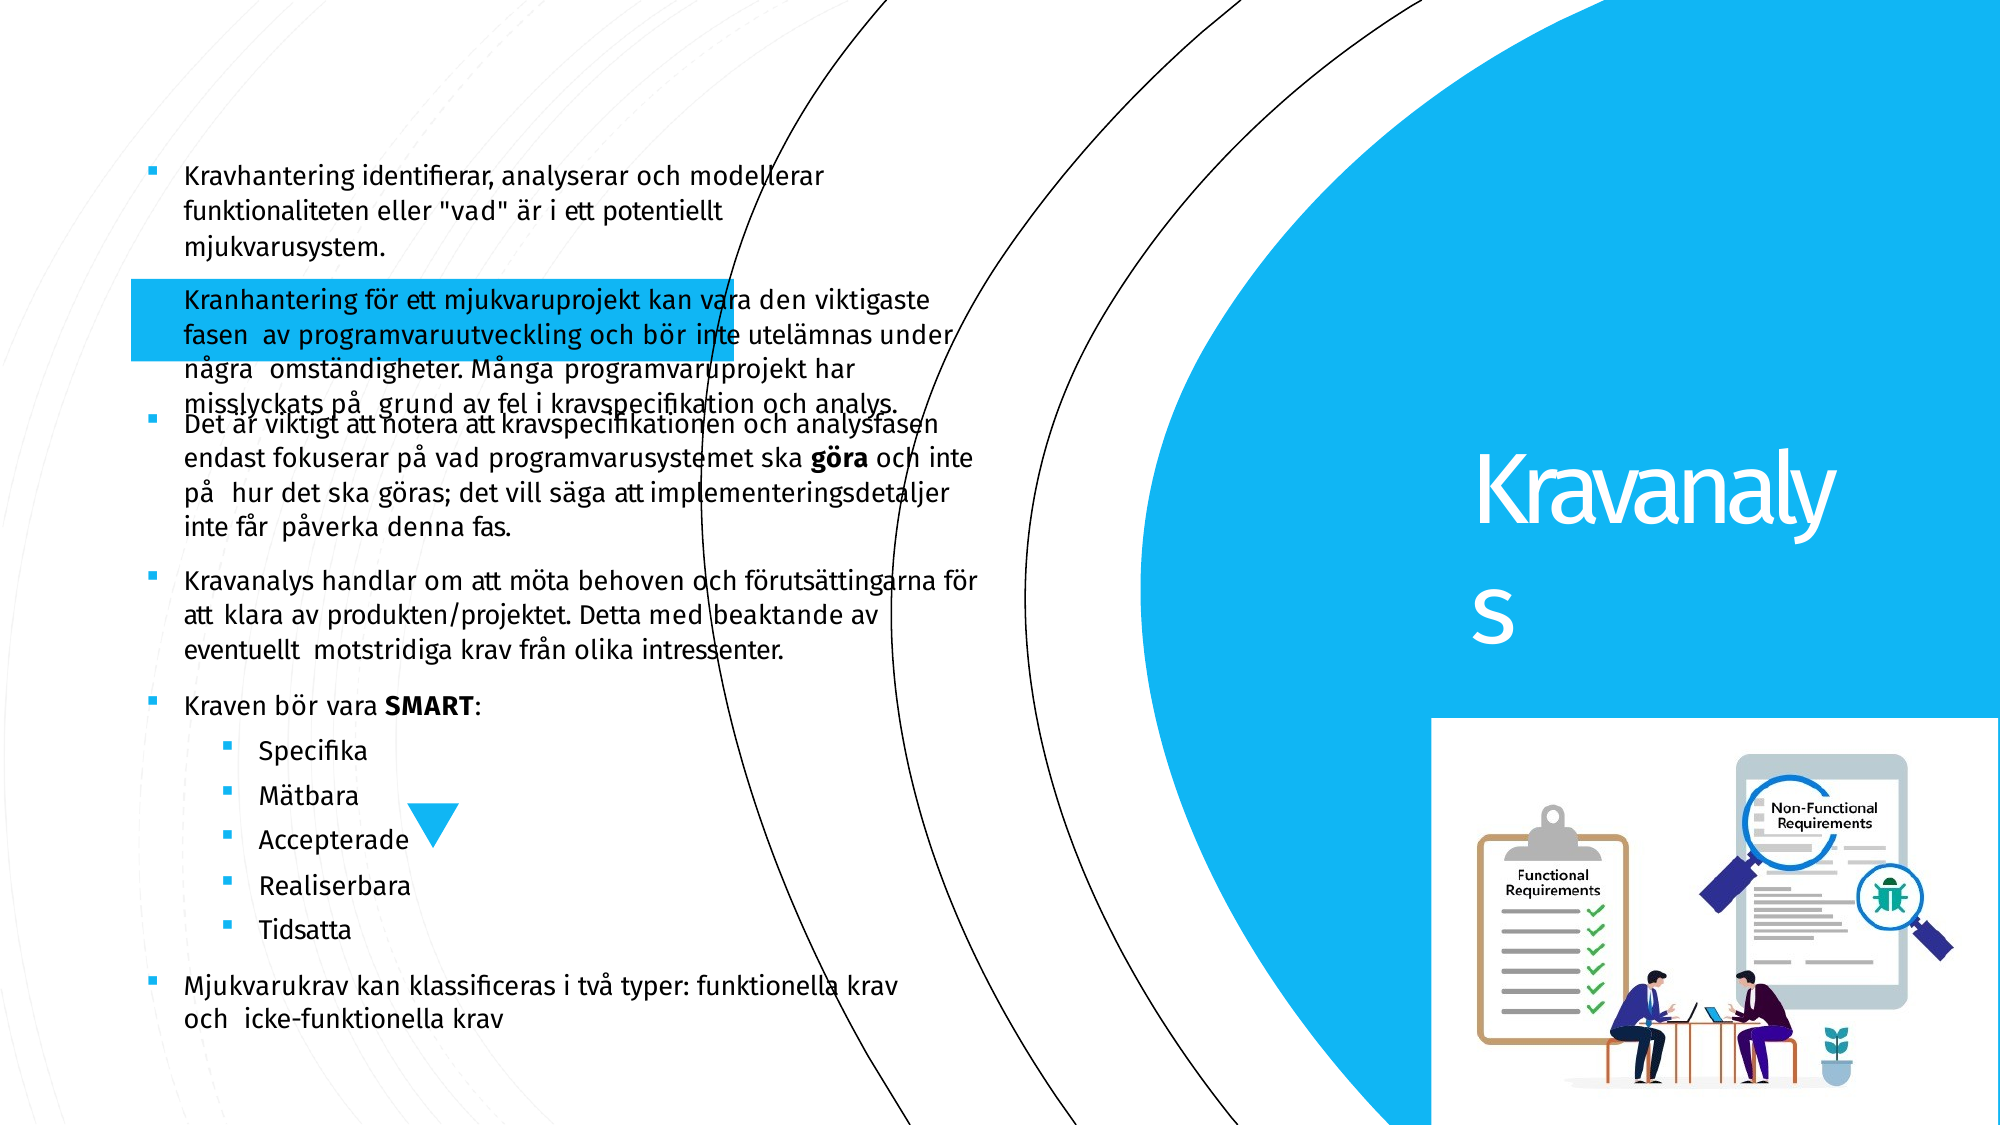

Kravhantering identifierar, analyserar och modellerar  funktionaliteten eller "vad" är i ett potentiellt mjukvarusystem.
Kranhantering för ett mjukvaruprojekt kan vara den viktigaste fasen  av programvaruutveckling och bör inte utelämnas under några  omständigheter. Många programvaruprojekt har misslyckats på  grund av fel i kravspecifikation och analys.

Det är viktigt att notera att kravspecifikationen och analysfasen  endast fokuserar på vad programvarusystemet ska göra och inte på  hur det ska göras; det vill säga att implementeringsdetaljer inte får  påverka denna fas.
Kravanalys handlar om att möta behoven och förutsättingarna för att  klara av produkten/projektet. Detta med beaktande av eventuellt  motstridiga krav från olika intressenter.
Kraven bör vara SMART:
Kravanalys

Specifika
Mätbara
Accepterade
Realiserbara
Tidsatta
Mjukvarukrav kan klassificeras i två typer: funktionella krav och  icke-funktionella krav